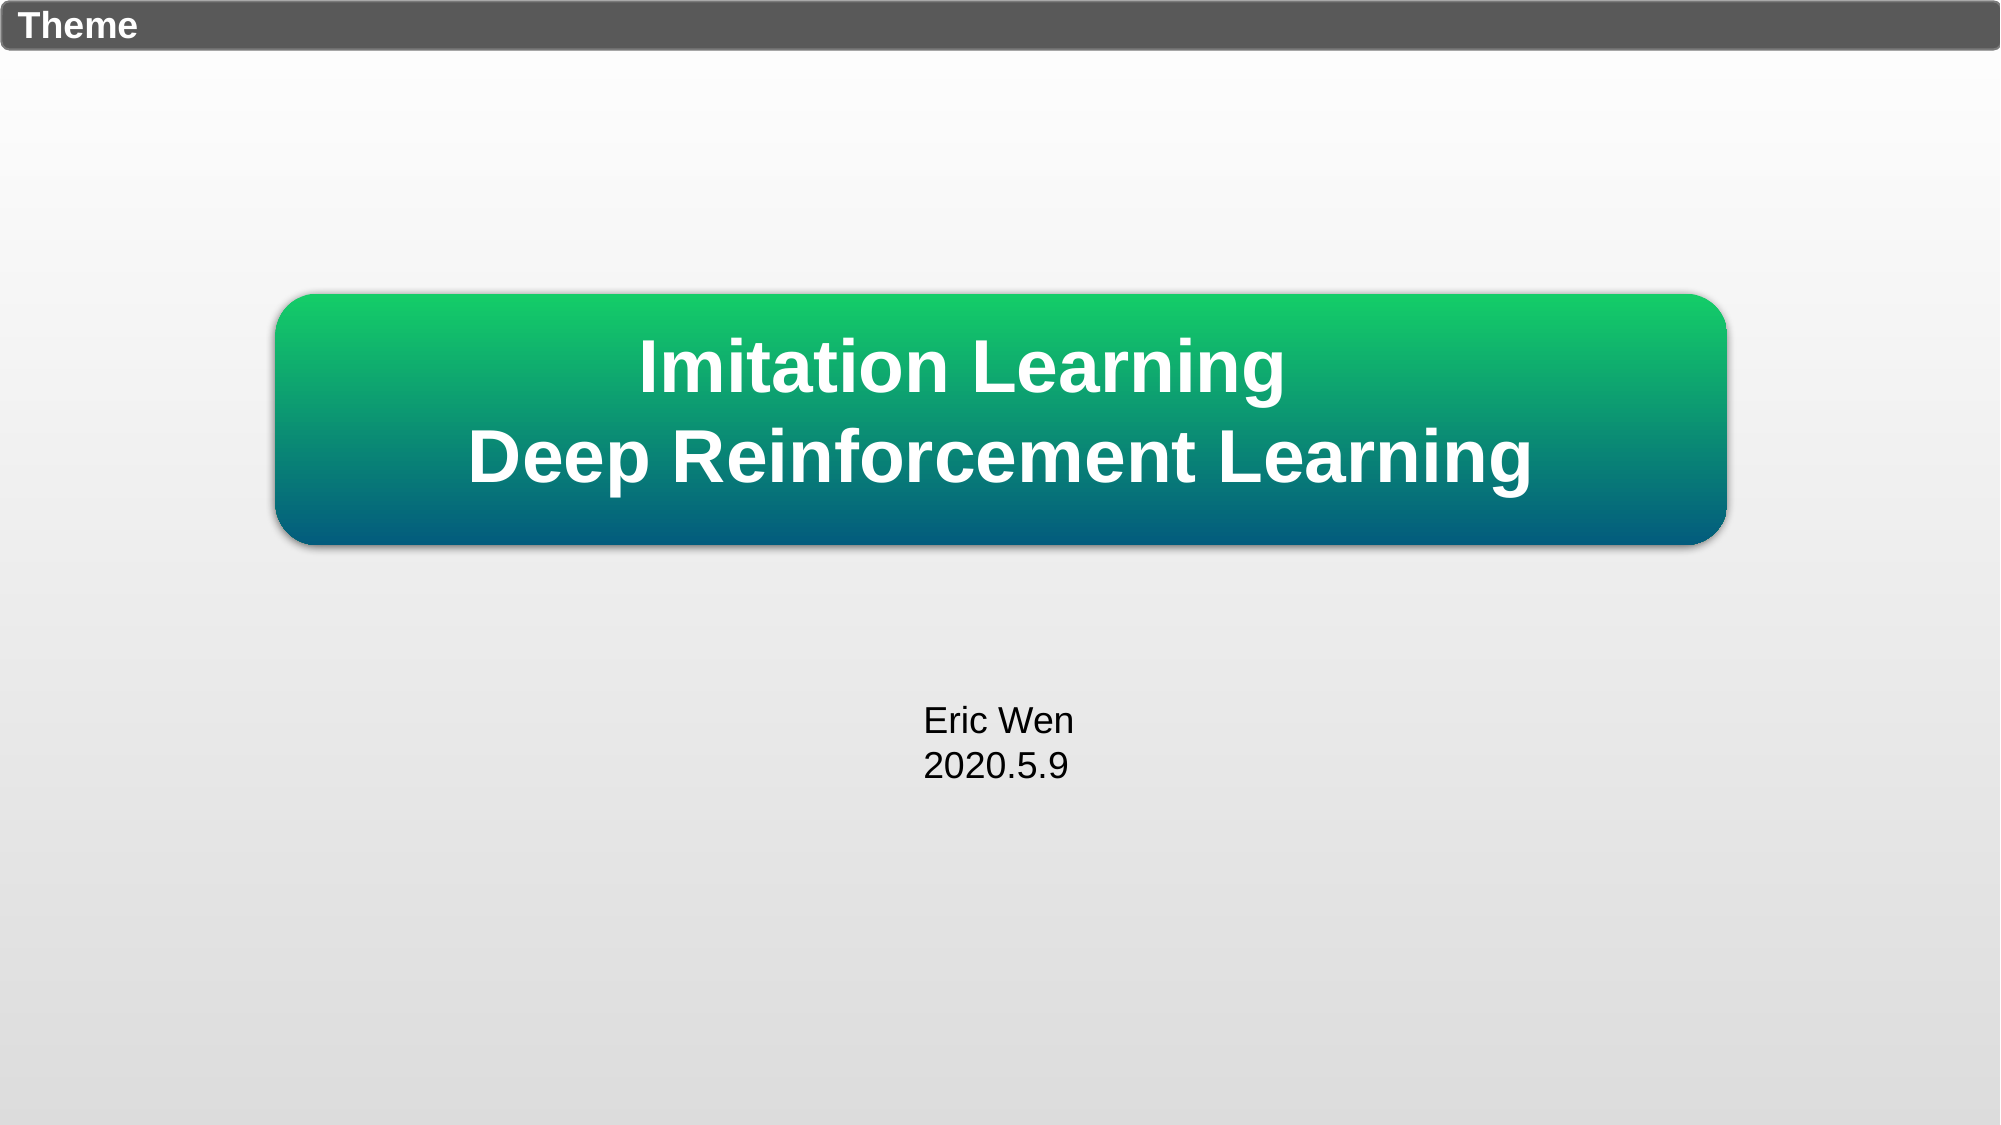

Theme

	 Imitation Learning
Deep Reinforcement Learning
Eric Wen
2020.5.9